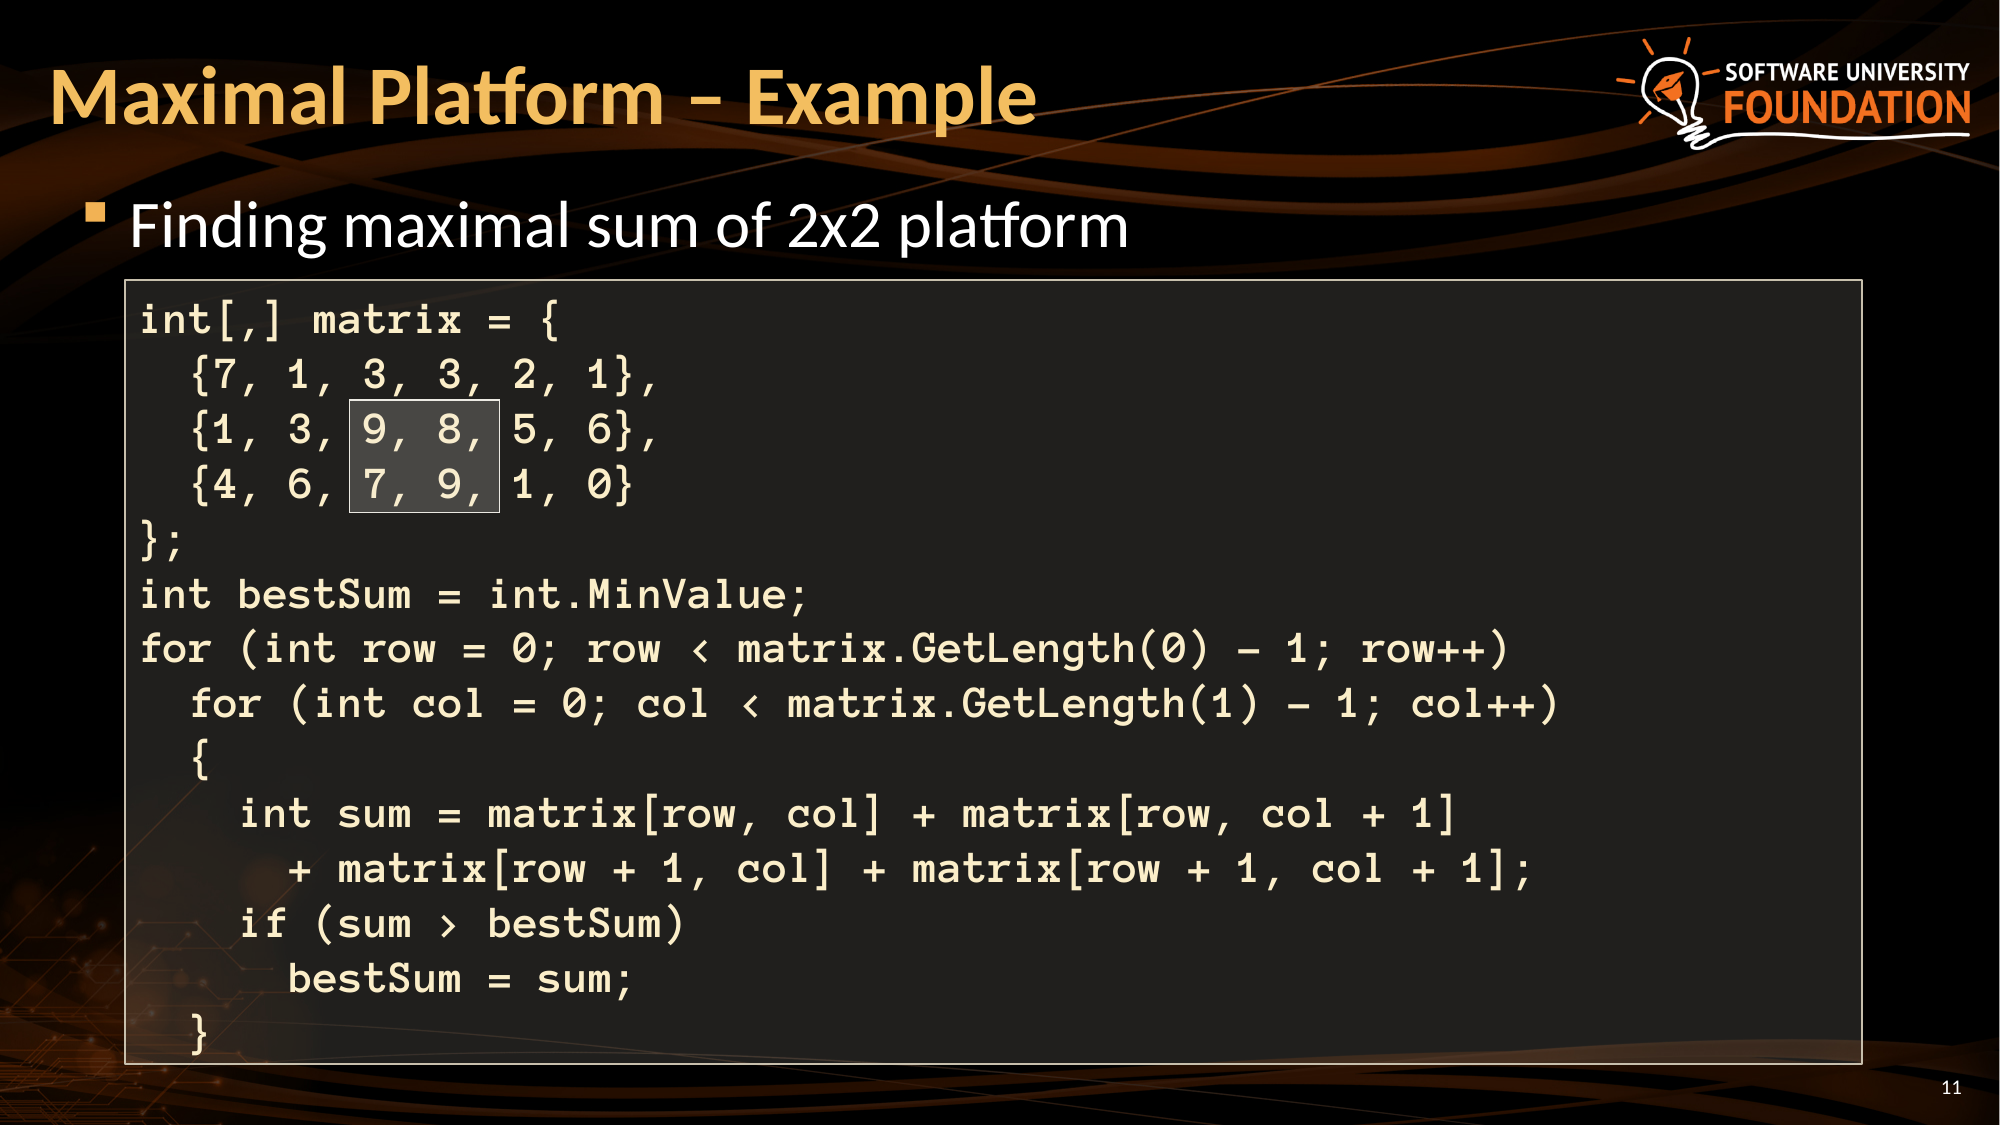

# Maximal Platform – Example
Finding maximal sum of 2x2 platform
int[,] matrix = {
  {7, 1, 3, 3, 2, 1},
  {1, 3, 9, 8, 5, 6},
  {4, 6, 7, 9, 1, 0}
};
int bestSum = int.MinValue;
for (int row = 0; row < matrix.GetLength(0) - 1; row++)
  for (int col = 0; col < matrix.GetLength(1) - 1; col++)
  {
    int sum = matrix[row, col] + matrix[row, col + 1]
	+ matrix[row + 1, col] + matrix[row + 1, col + 1];
    if (sum > bestSum)
      bestSum = sum;
  }

11